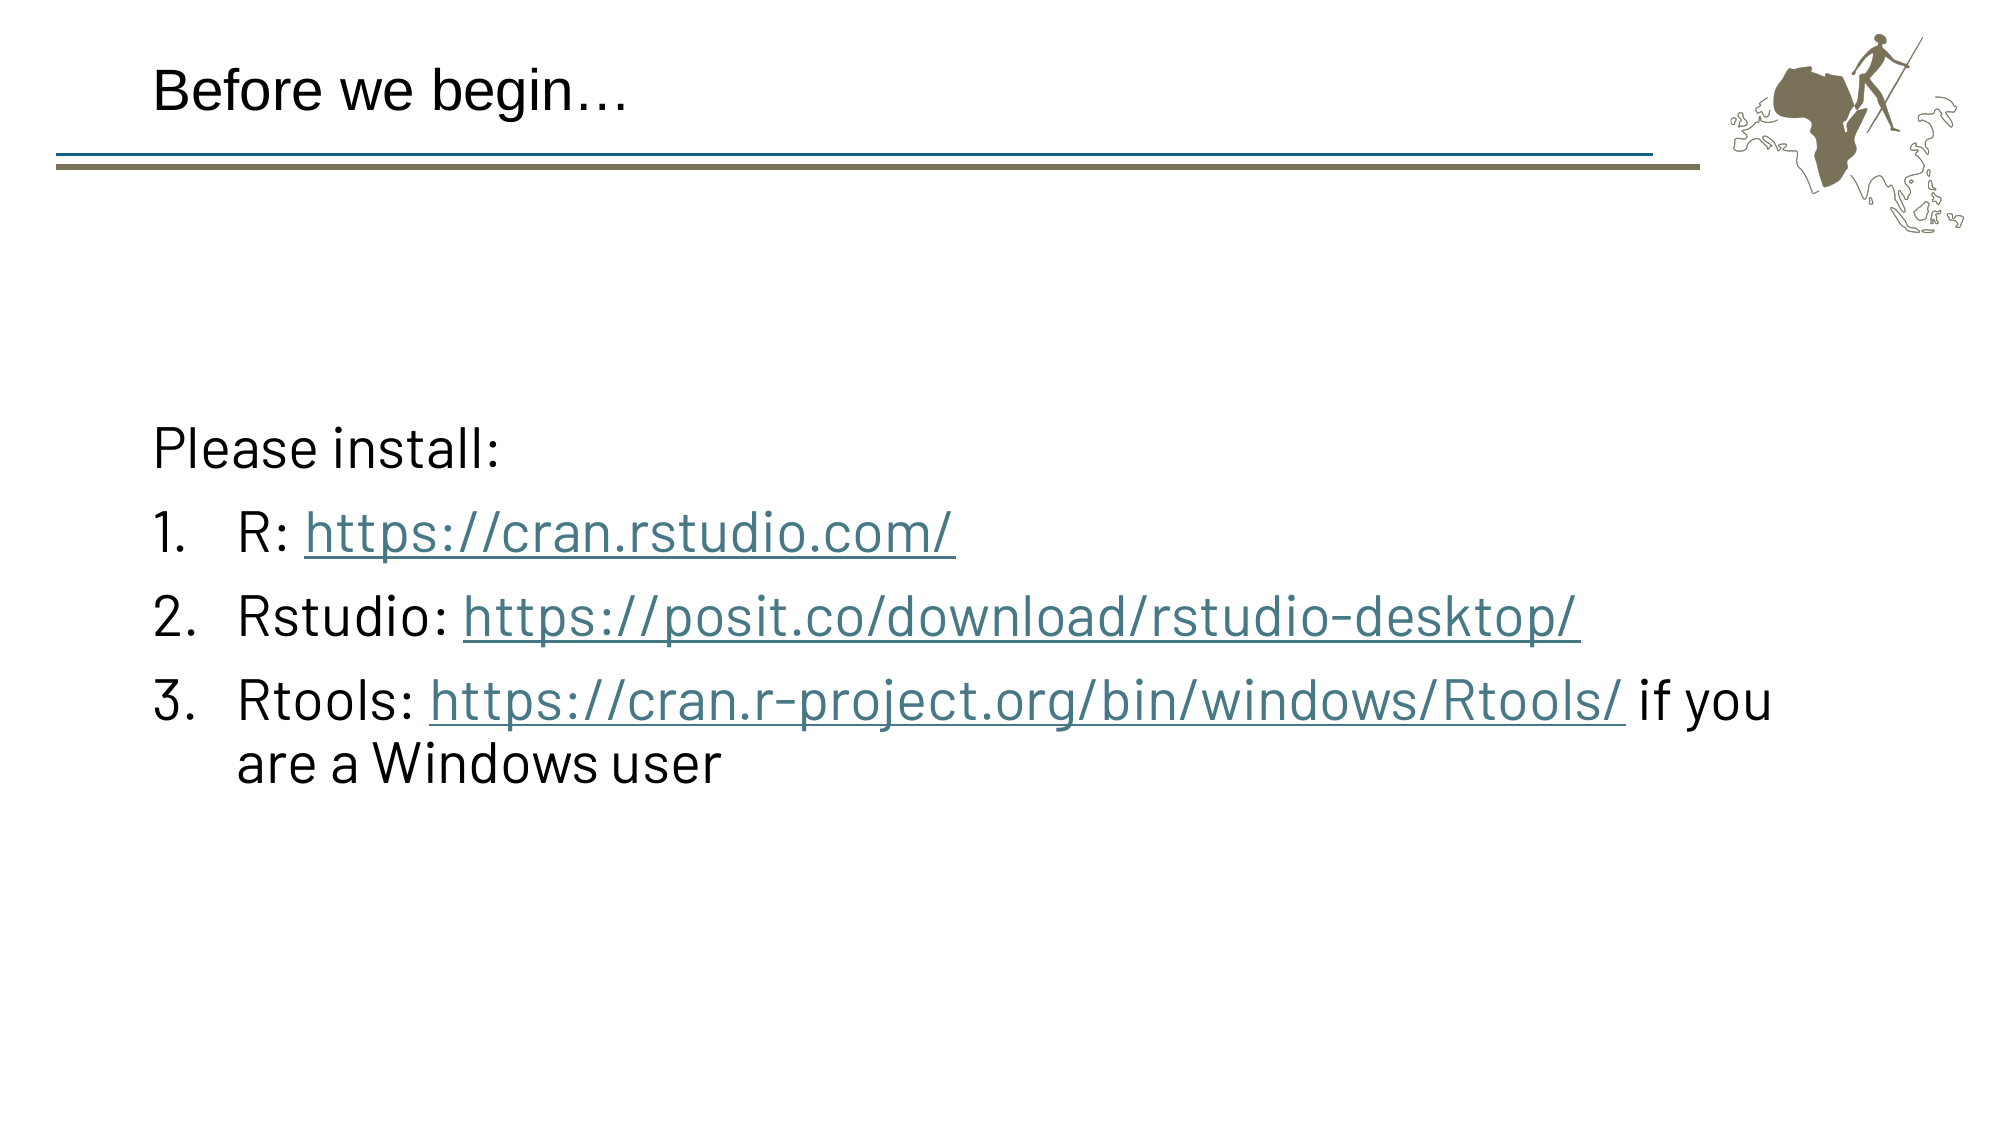

# Before we begin…
Please install:
R: https://cran.rstudio.com/
Rstudio: https://posit.co/download/rstudio-desktop/
Rtools: https://cran.r-project.org/bin/windows/Rtools/ if you are a Windows user